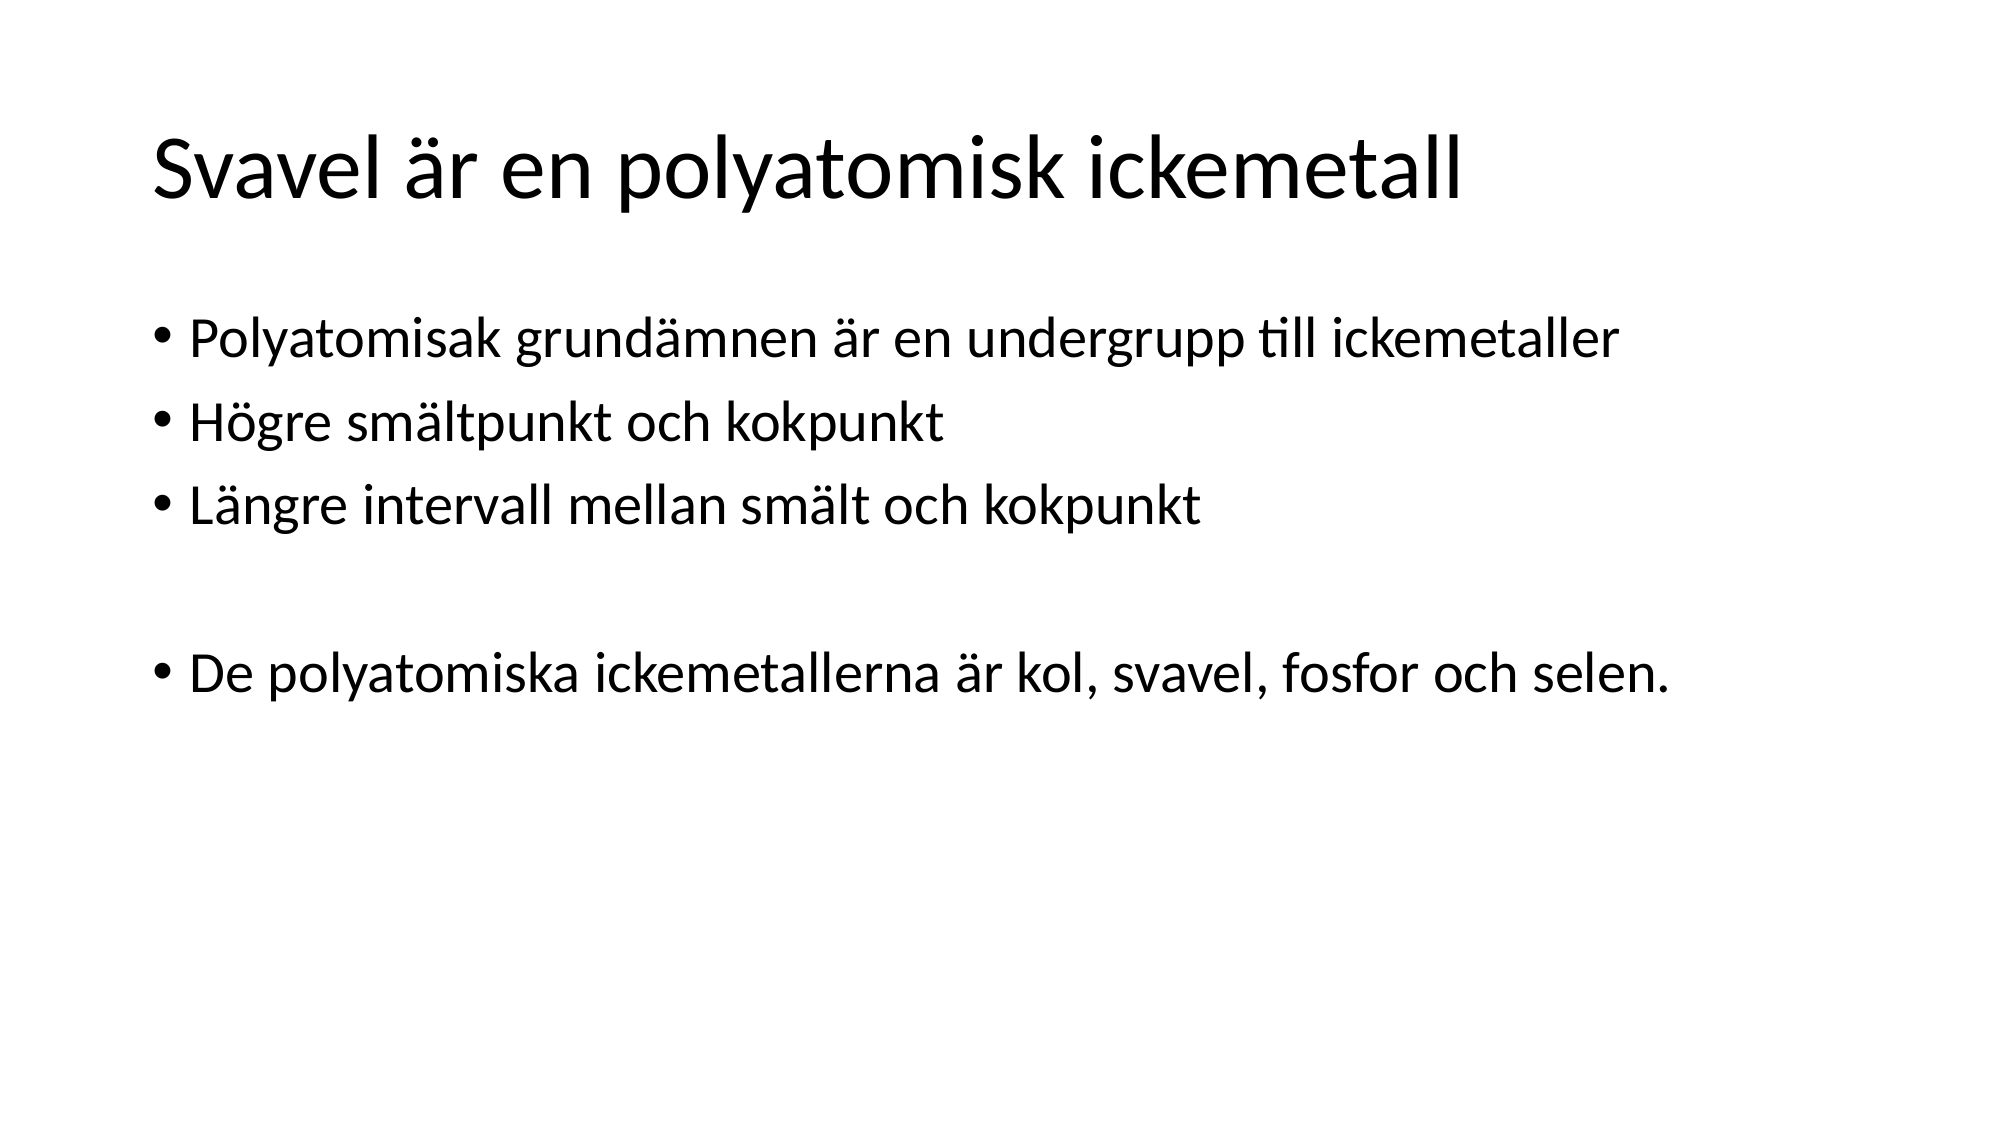

# Svavel är en polyatomisk ickemetall
Polyatomisak grundämnen är en undergrupp till ickemetaller
Högre smältpunkt och kokpunkt
Längre intervall mellan smält och kokpunkt

De polyatomiska ickemetallerna är kol, svavel, fosfor och selen.